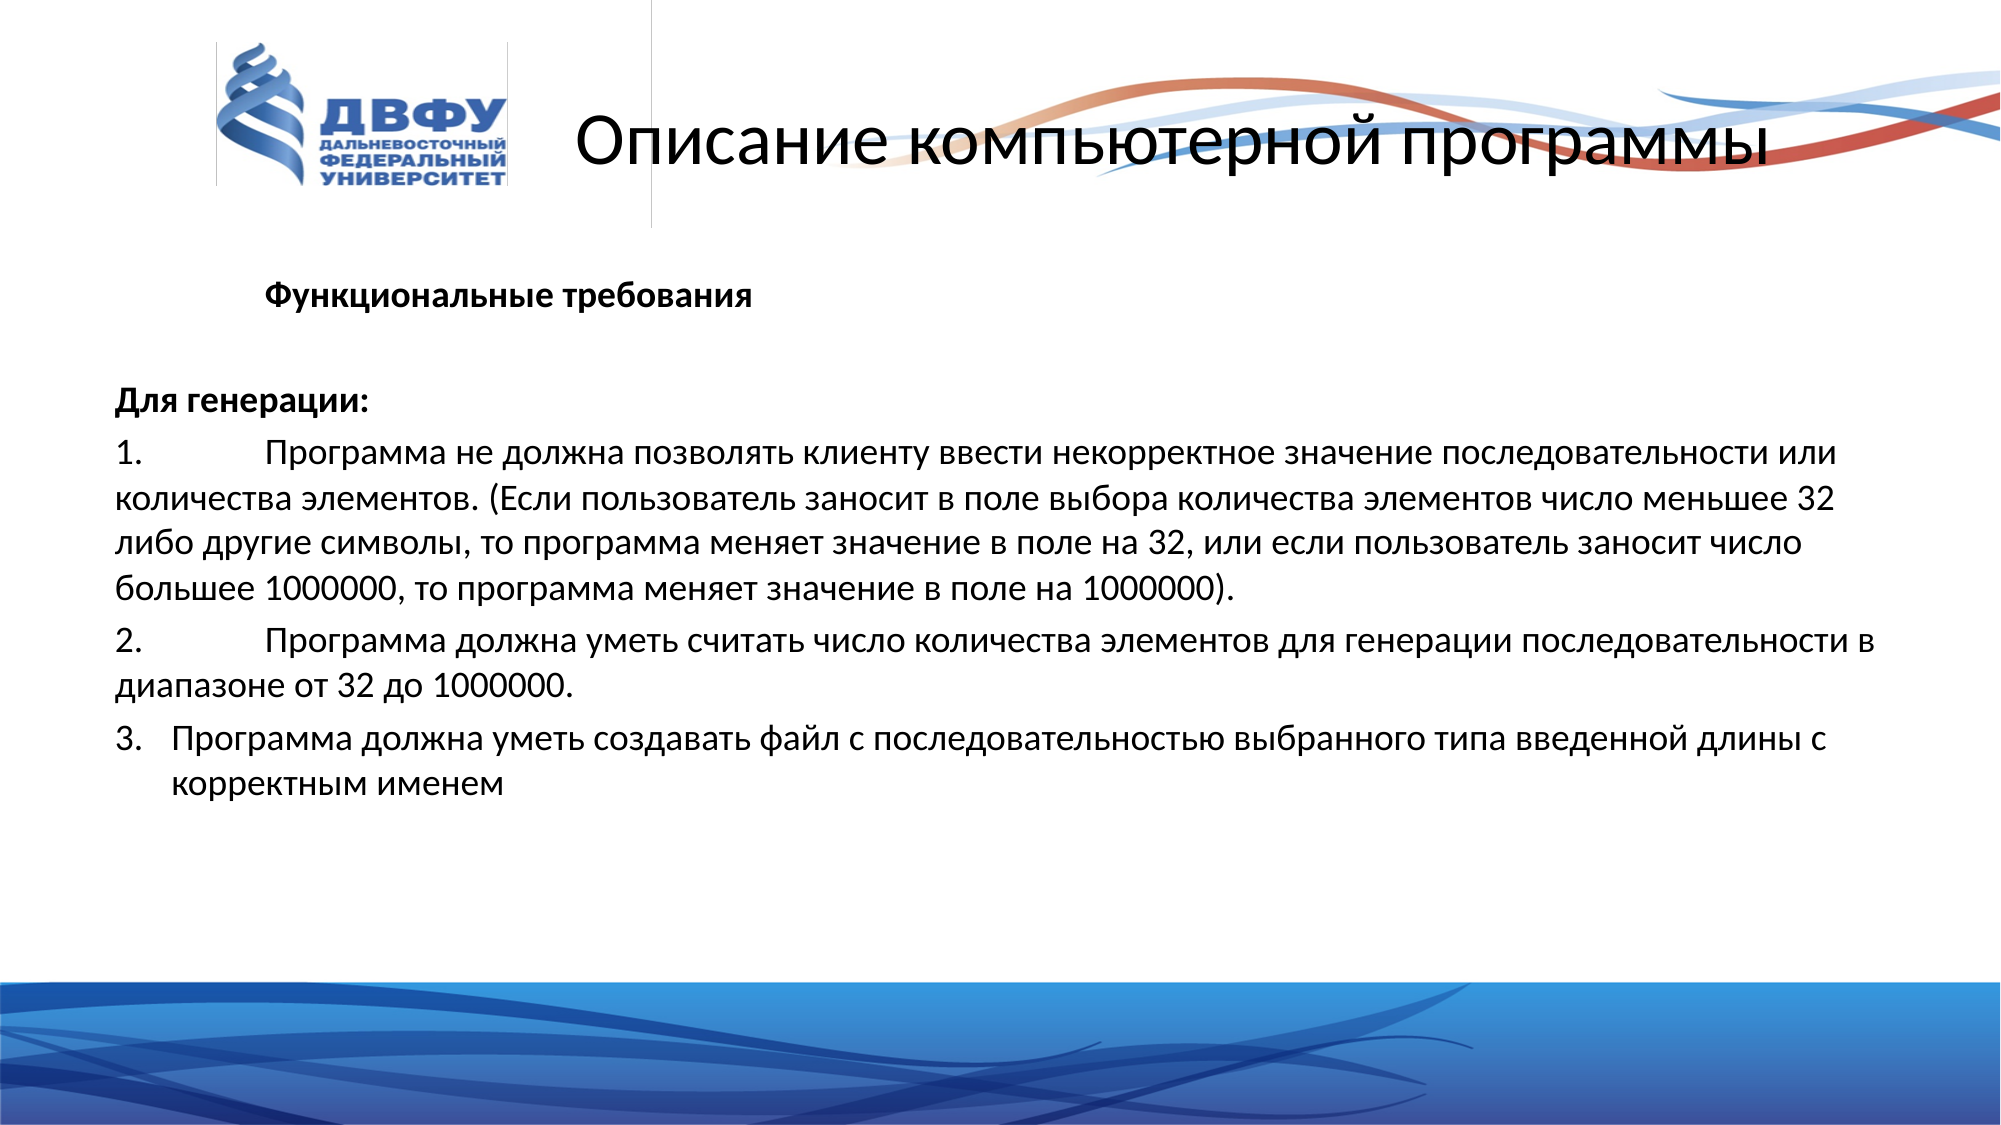

# Описание компьютерной программы
	Функциональные требования

Для генерации:
1.	Программа не должна позволять клиенту ввести некорректное значение последовательности или количества элементов. (Если пользователь заносит в поле выбора количества элементов число меньшее 32 либо другие символы, то программа меняет значение в поле на 32, или если пользователь заносит число большее 1000000, то программа меняет значение в поле на 1000000).
2.	Программа должна уметь считать число количества элементов для генерации последовательности в диапазоне от 32 до 1000000.
Программа должна уметь создавать файл с последовательностью выбранного типа введенной длины с корректным именем